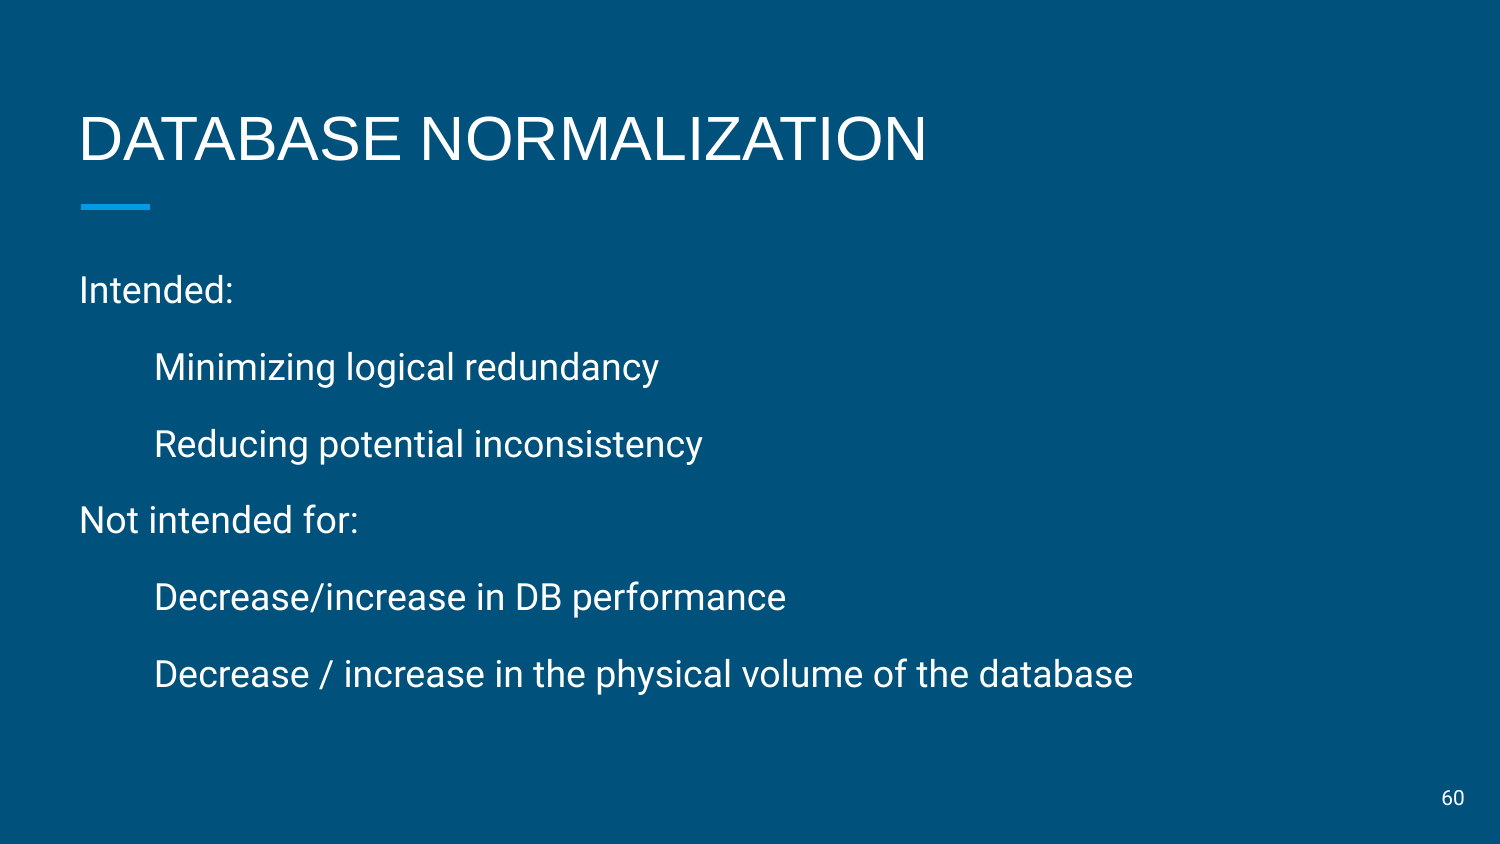

# DATABASE NORMALIZATION
Intended:
Minimizing logical redundancy
Reducing potential inconsistency
Not intended for:
Decrease/increase in DB performance
Decrease / increase in the physical volume of the database

60